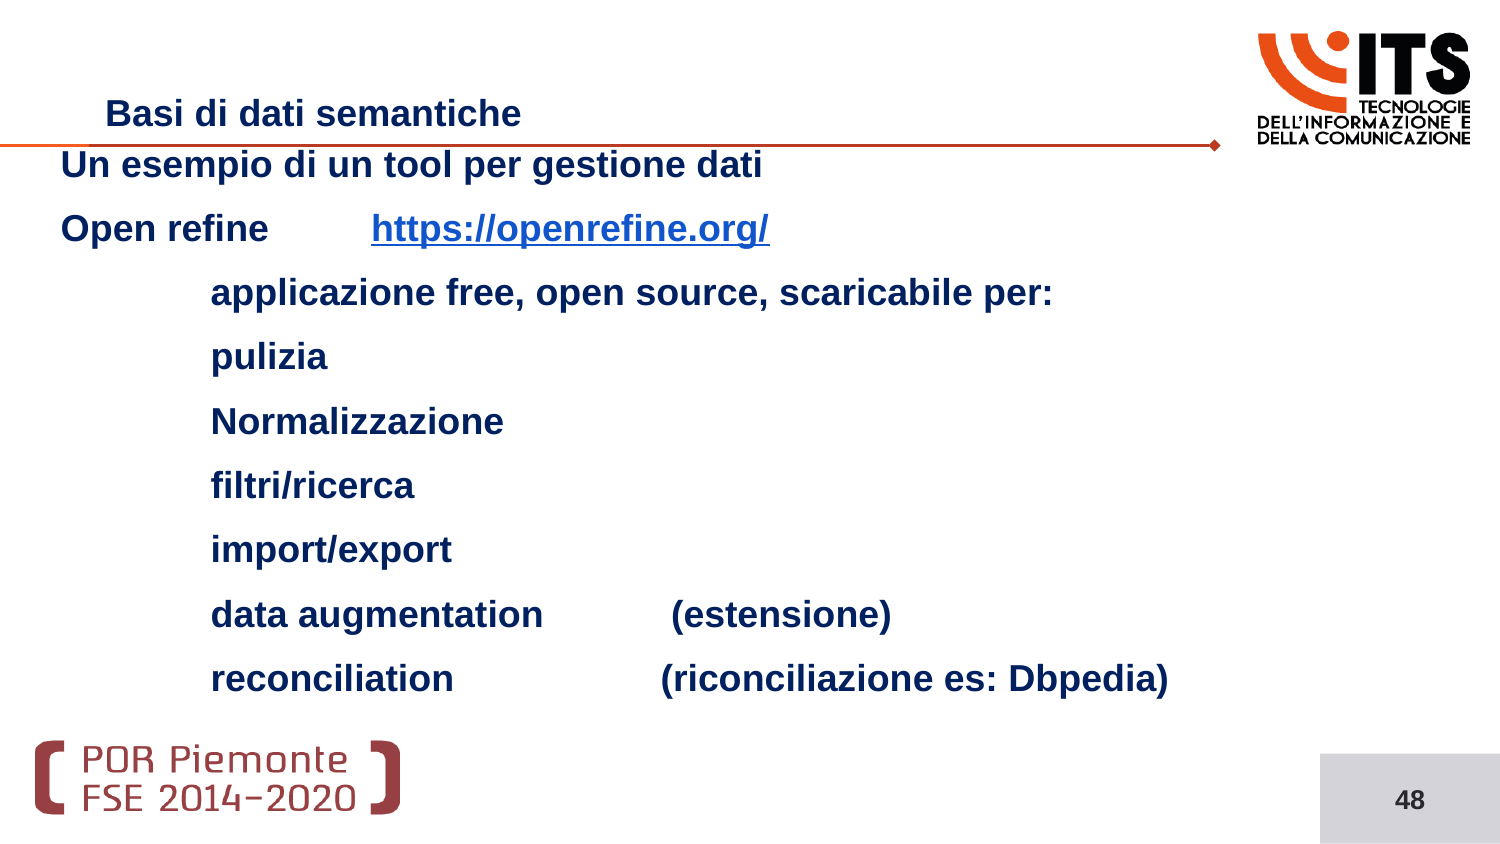

# Basi di dati semantiche
Un esempio di un tool per gestione dati
Open refine 	 https://openrefine.org/
	applicazione free, open source, scaricabile per:
	pulizia
	Normalizzazione
	filtri/ricerca
	import/export
	data augmentation	 (estensione)
	reconciliation		(riconciliazione es: Dbpedia)

48